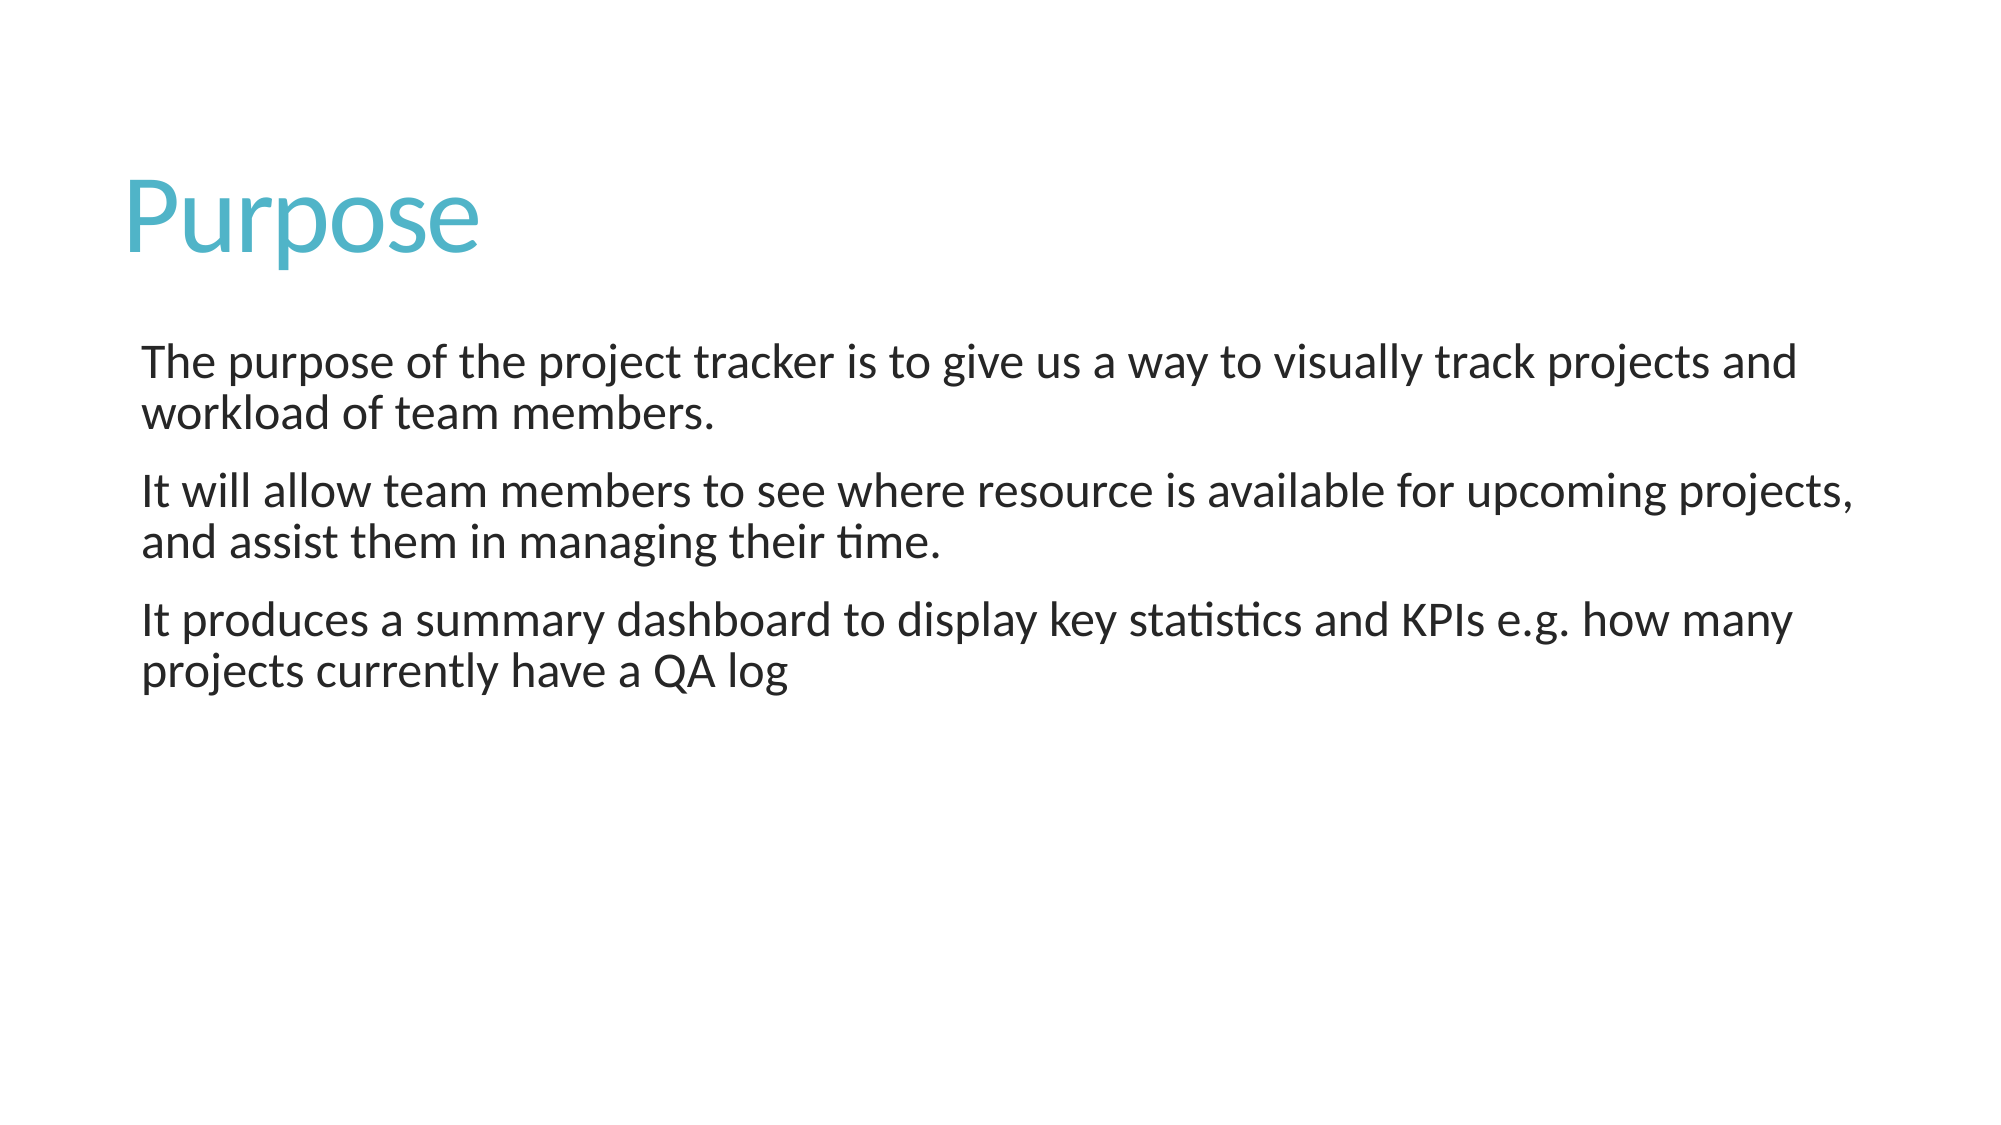

# Purpose
The purpose of the project tracker is to give us a way to visually track projects and workload of team members.
It will allow team members to see where resource is available for upcoming projects, and assist them in managing their time.
It produces a summary dashboard to display key statistics and KPIs e.g. how many projects currently have a QA log